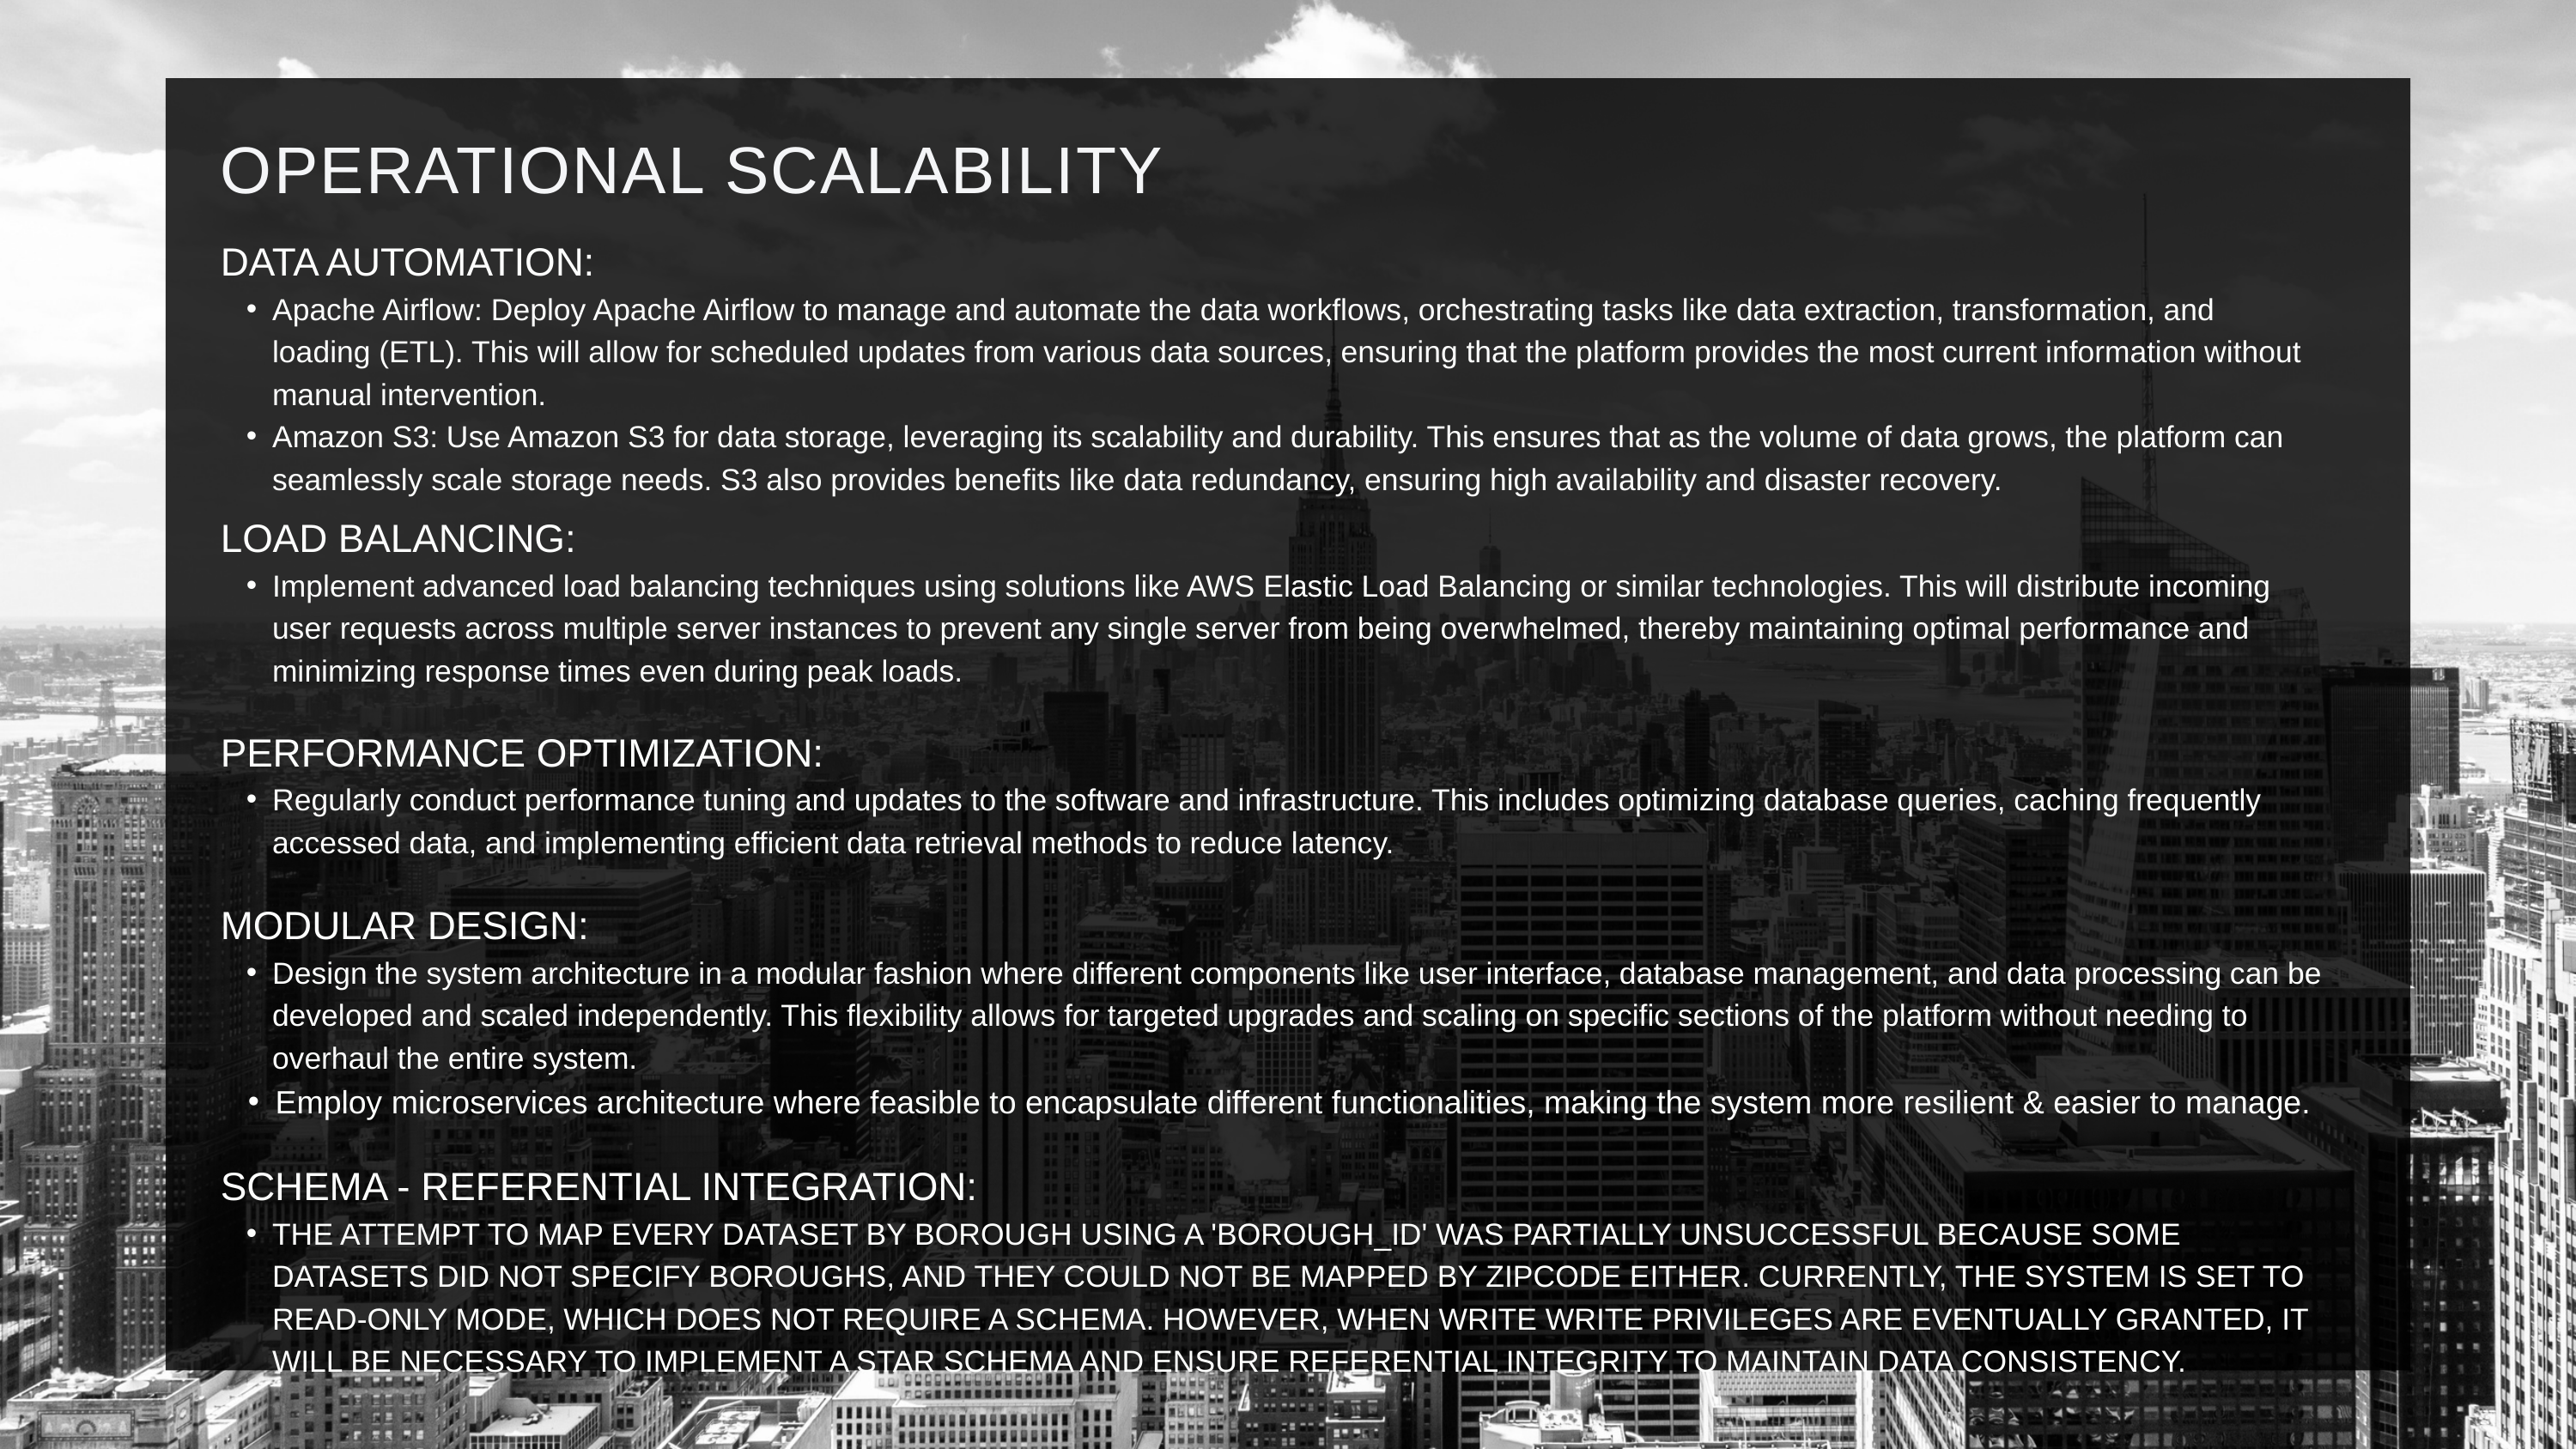

OPERATIONAL SCALABILITY
DATA AUTOMATION:
Apache Airflow: Deploy Apache Airflow to manage and automate the data workflows, orchestrating tasks like data extraction, transformation, and loading (ETL). This will allow for scheduled updates from various data sources, ensuring that the platform provides the most current information without manual intervention.
Amazon S3: Use Amazon S3 for data storage, leveraging its scalability and durability. This ensures that as the volume of data grows, the platform can seamlessly scale storage needs. S3 also provides benefits like data redundancy, ensuring high availability and disaster recovery.

LOAD BALANCING:
Implement advanced load balancing techniques using solutions like AWS Elastic Load Balancing or similar technologies. This will distribute incoming user requests across multiple server instances to prevent any single server from being overwhelmed, thereby maintaining optimal performance and minimizing response times even during peak loads.

PERFORMANCE OPTIMIZATION:
Regularly conduct performance tuning and updates to the software and infrastructure. This includes optimizing database queries, caching frequently accessed data, and implementing efficient data retrieval methods to reduce latency.

MODULAR DESIGN:
Design the system architecture in a modular fashion where different components like user interface, database management, and data processing can be developed and scaled independently. This flexibility allows for targeted upgrades and scaling on specific sections of the platform without needing to overhaul the entire system.
Employ microservices architecture where feasible to encapsulate different functionalities, making the system more resilient & easier to manage.

SCHEMA - REFERENTIAL INTEGRATION:
THE ATTEMPT TO MAP EVERY DATASET BY BOROUGH USING A 'BOROUGH_ID' WAS PARTIALLY UNSUCCESSFUL BECAUSE SOME DATASETS DID NOT SPECIFY BOROUGHS, AND THEY COULD NOT BE MAPPED BY ZIPCODE EITHER. CURRENTLY, THE SYSTEM IS SET TO READ-ONLY MODE, WHICH DOES NOT REQUIRE A SCHEMA. HOWEVER, WHEN WRITE WRITE PRIVILEGES ARE EVENTUALLY GRANTED, IT WILL BE NECESSARY TO IMPLEMENT A STAR SCHEMA AND ENSURE REFERENTIAL INTEGRITY TO MAINTAIN DATA CONSISTENCY.